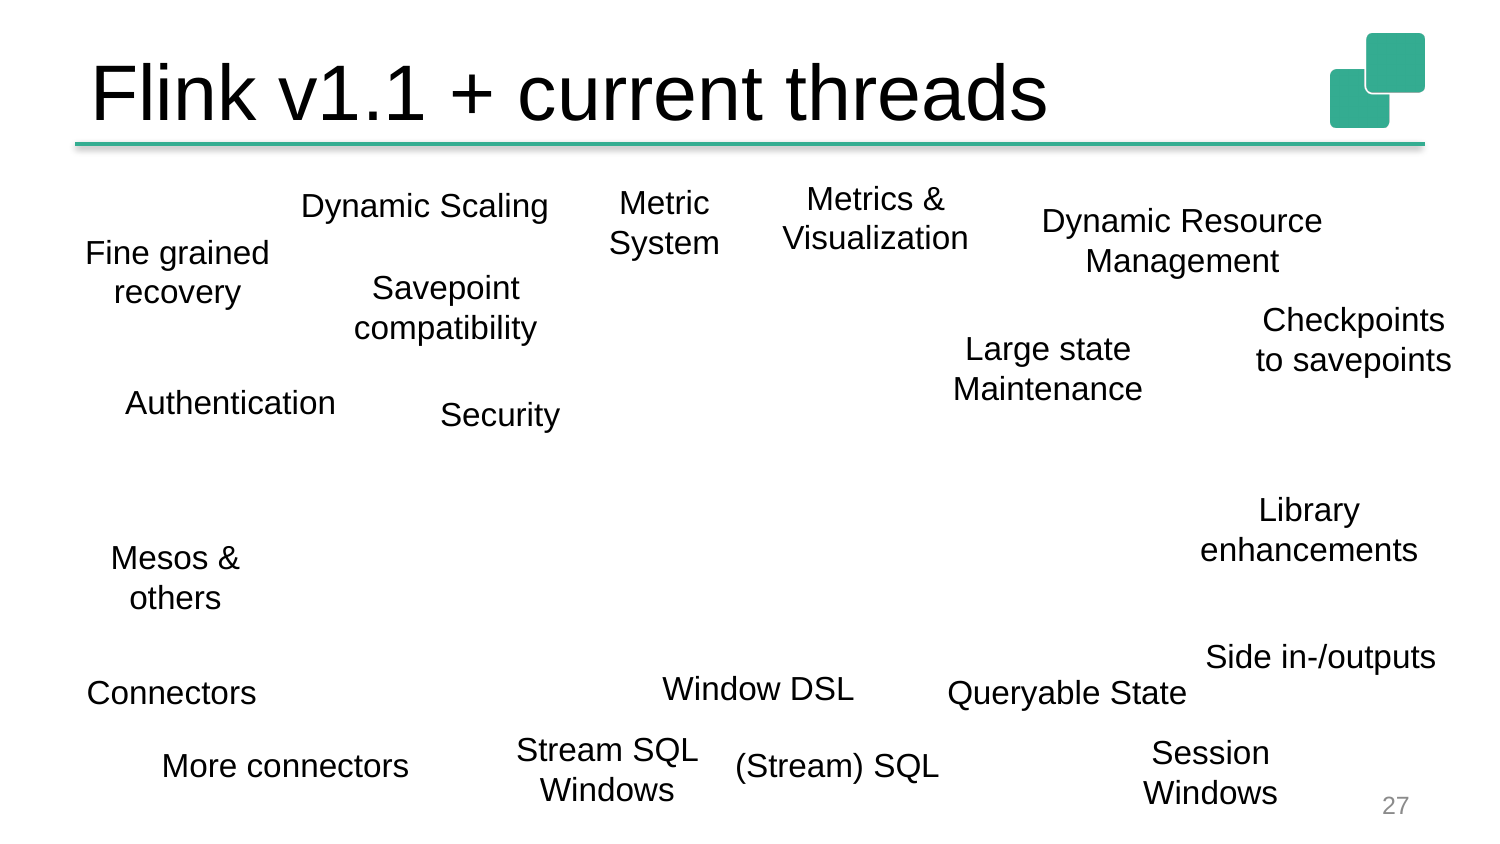

# Flink v1.1 + current threads
Metrics &
Visualization
Metric
System
Dynamic Scaling
Dynamic Resource
Management
Fine grained
recovery
Savepoint
compatibility
Checkpoints
to savepoints
Large state
Maintenance
Authentication
Security
Library
enhancements
Mesos &
others
Side in-/outputs
Window DSL
Connectors
Queryable State
Stream SQL
Windows
Session Windows
More connectors
(Stream) SQL
27